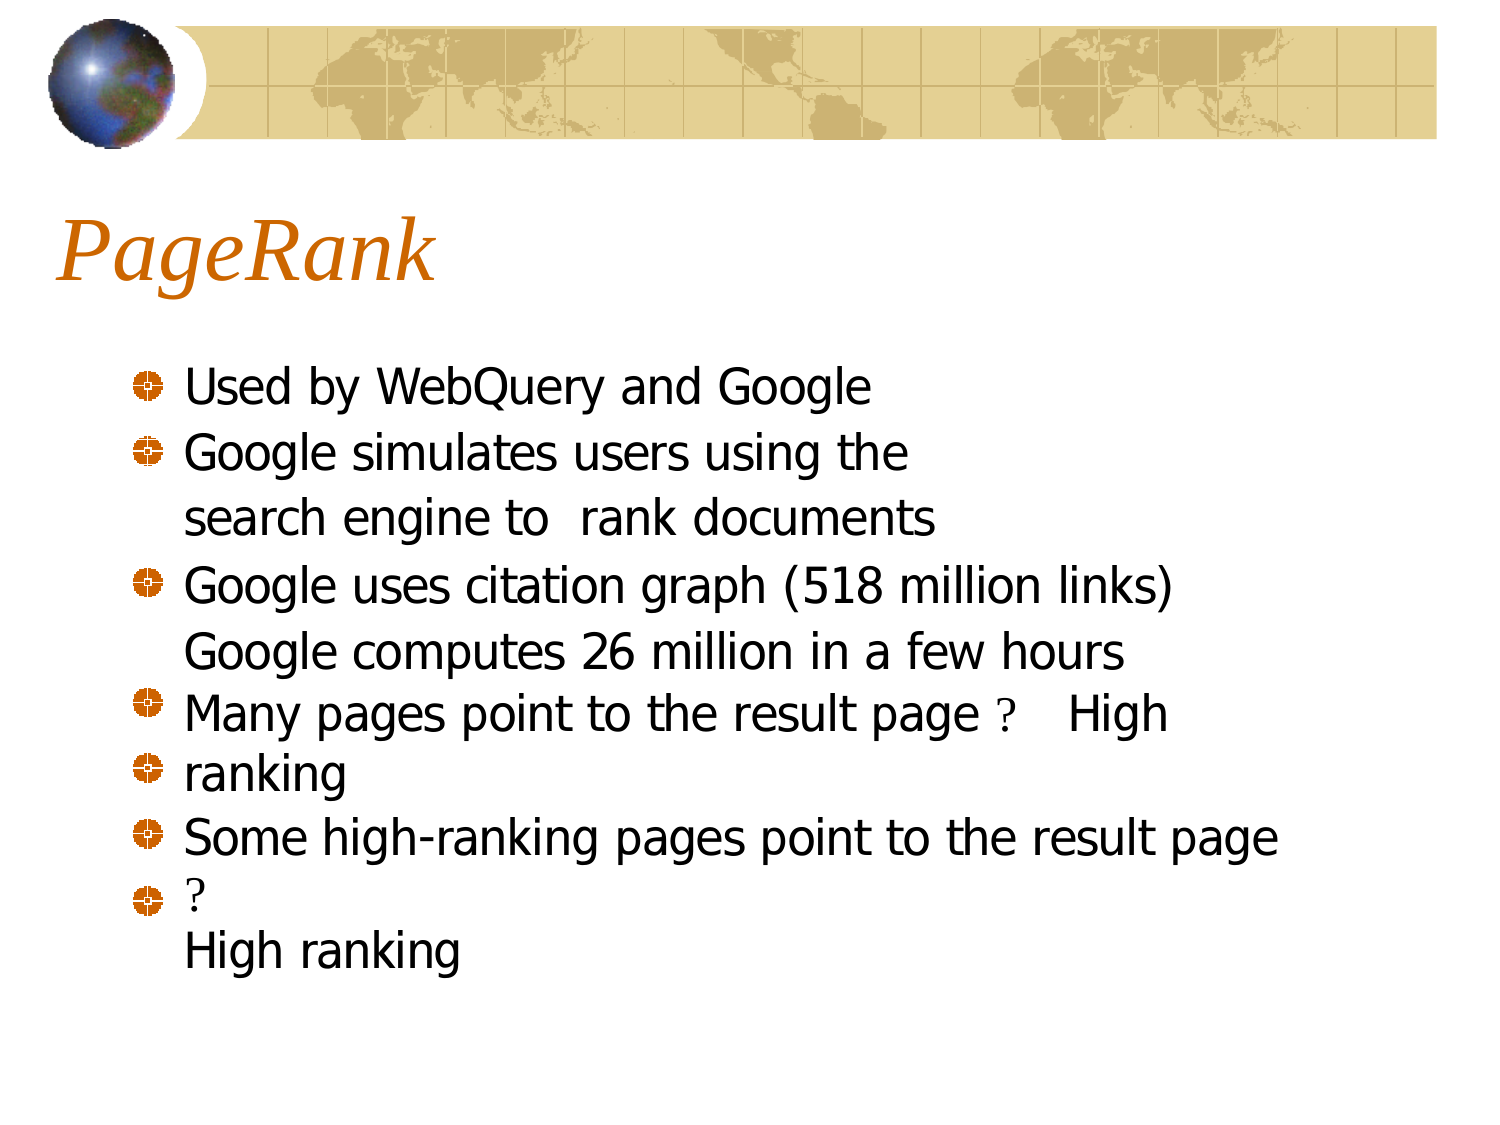

# PageRank
Used by WebQuery and Google  Google simulates users using the search engine to  rank documents
Google uses citation graph (518 million links)  Google computes 26 million in a few hours
Many pages point to the result page ?	High ranking
Some high-ranking pages point to the result page ?
High ranking